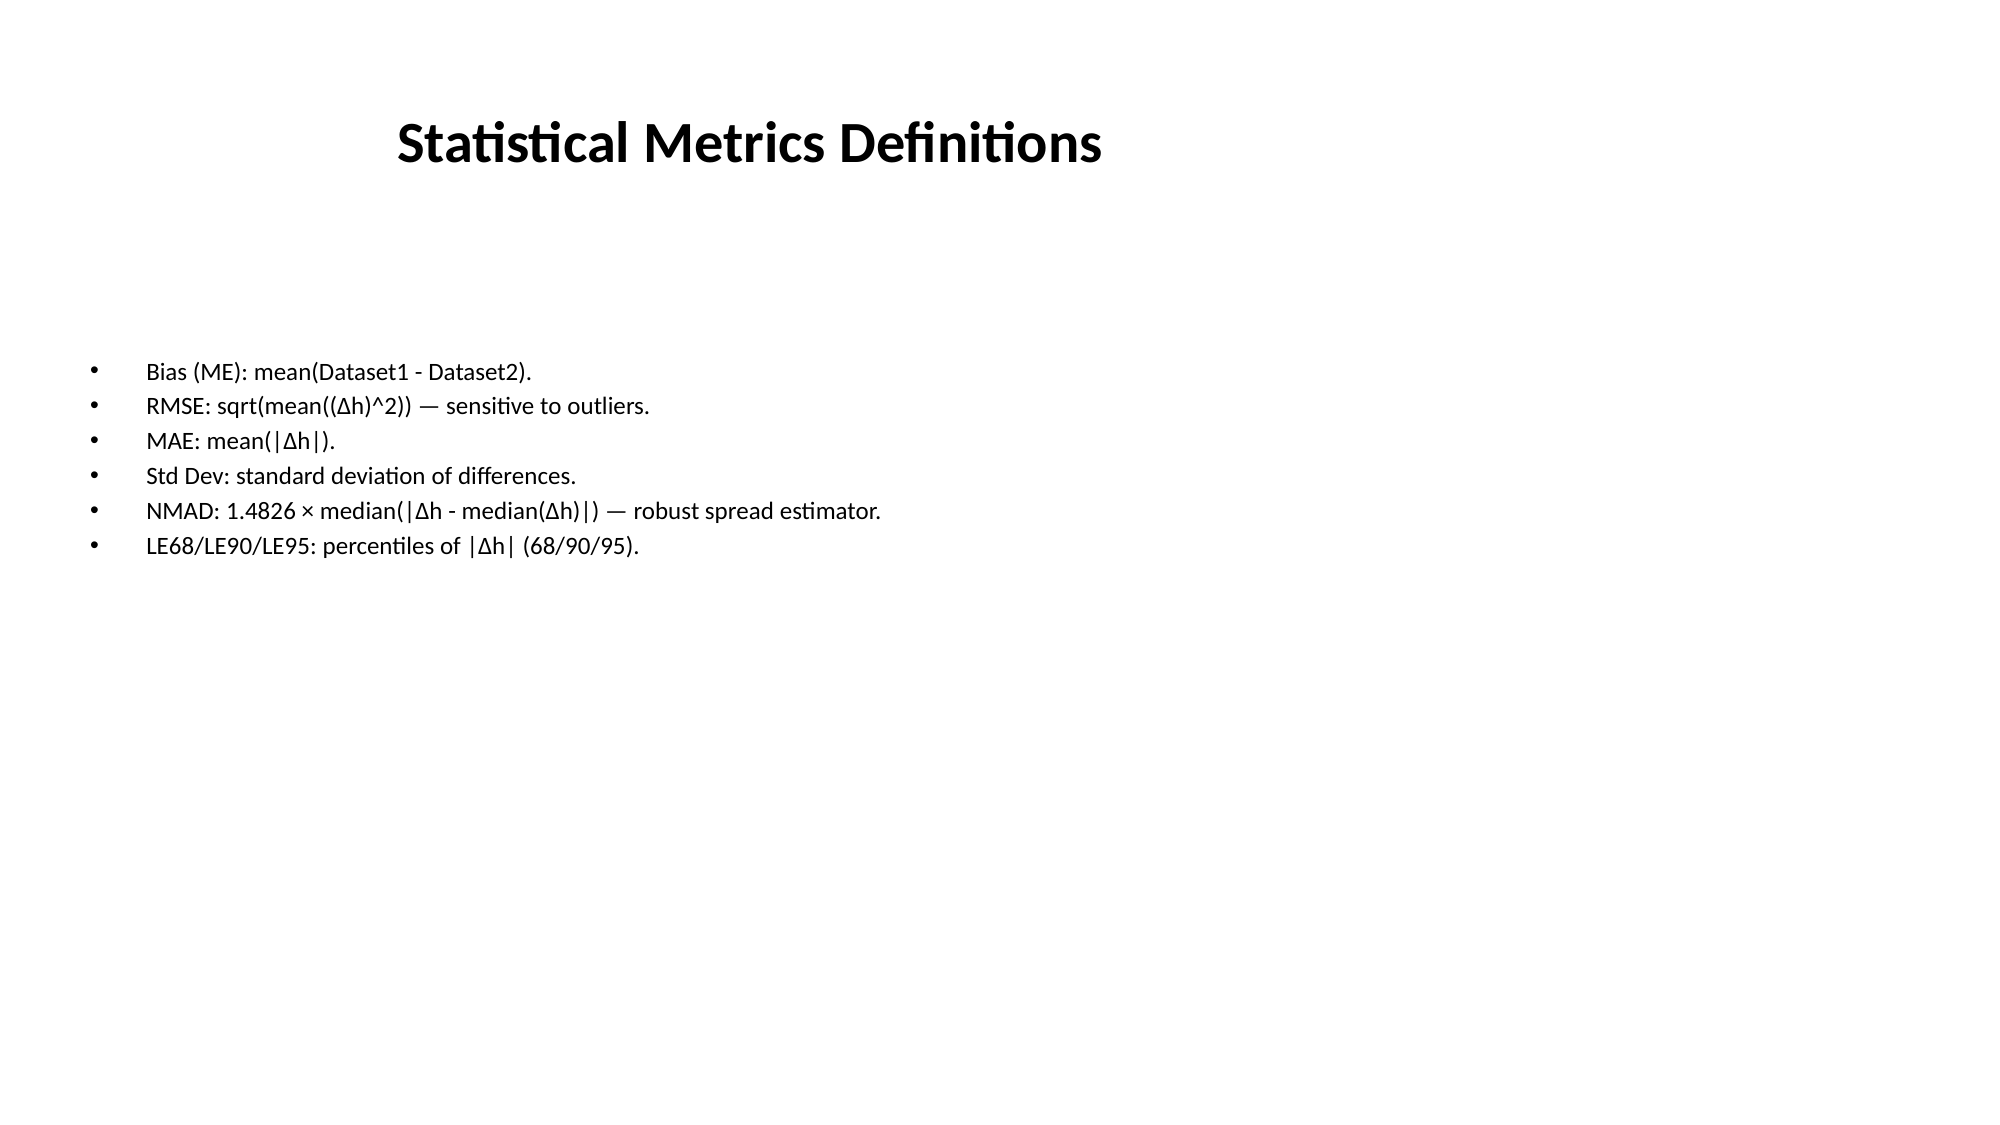

# Statistical Metrics Definitions

Bias (ME): mean(Dataset1 - Dataset2).
RMSE: sqrt(mean((Δh)^2)) — sensitive to outliers.
MAE: mean(|Δh|).
Std Dev: standard deviation of differences.
NMAD: 1.4826 × median(|Δh - median(Δh)|) — robust spread estimator.
LE68/LE90/LE95: percentiles of |Δh| (68/90/95).